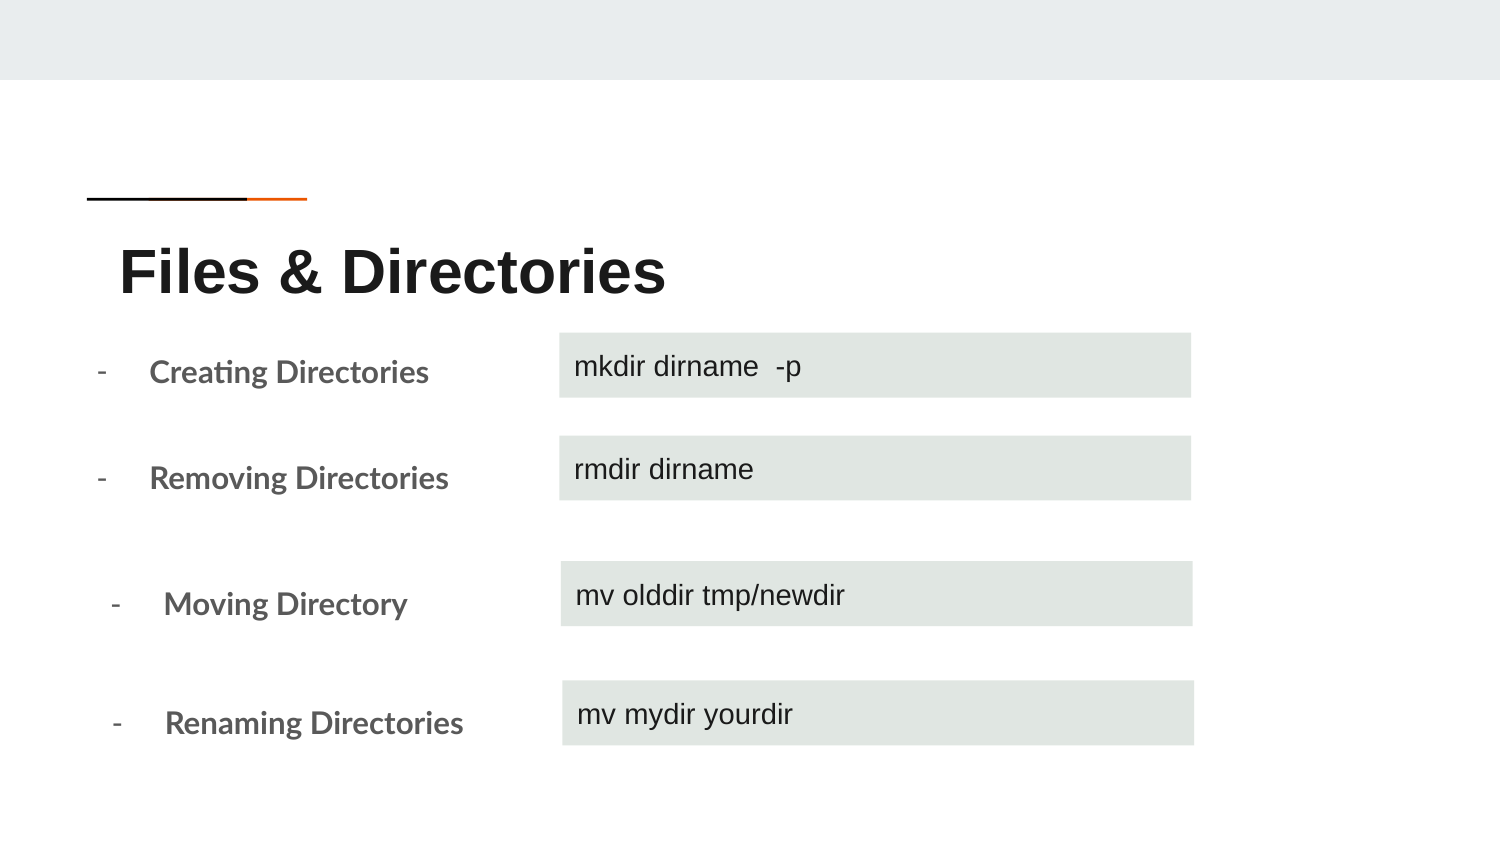

# Files & Directories

Creating Directories
mkdir dirname  -p
rmdir dirname
Removing Directories
mv olddir tmp/newdir
Moving Directory
mv mydir yourdir
Renaming Directories